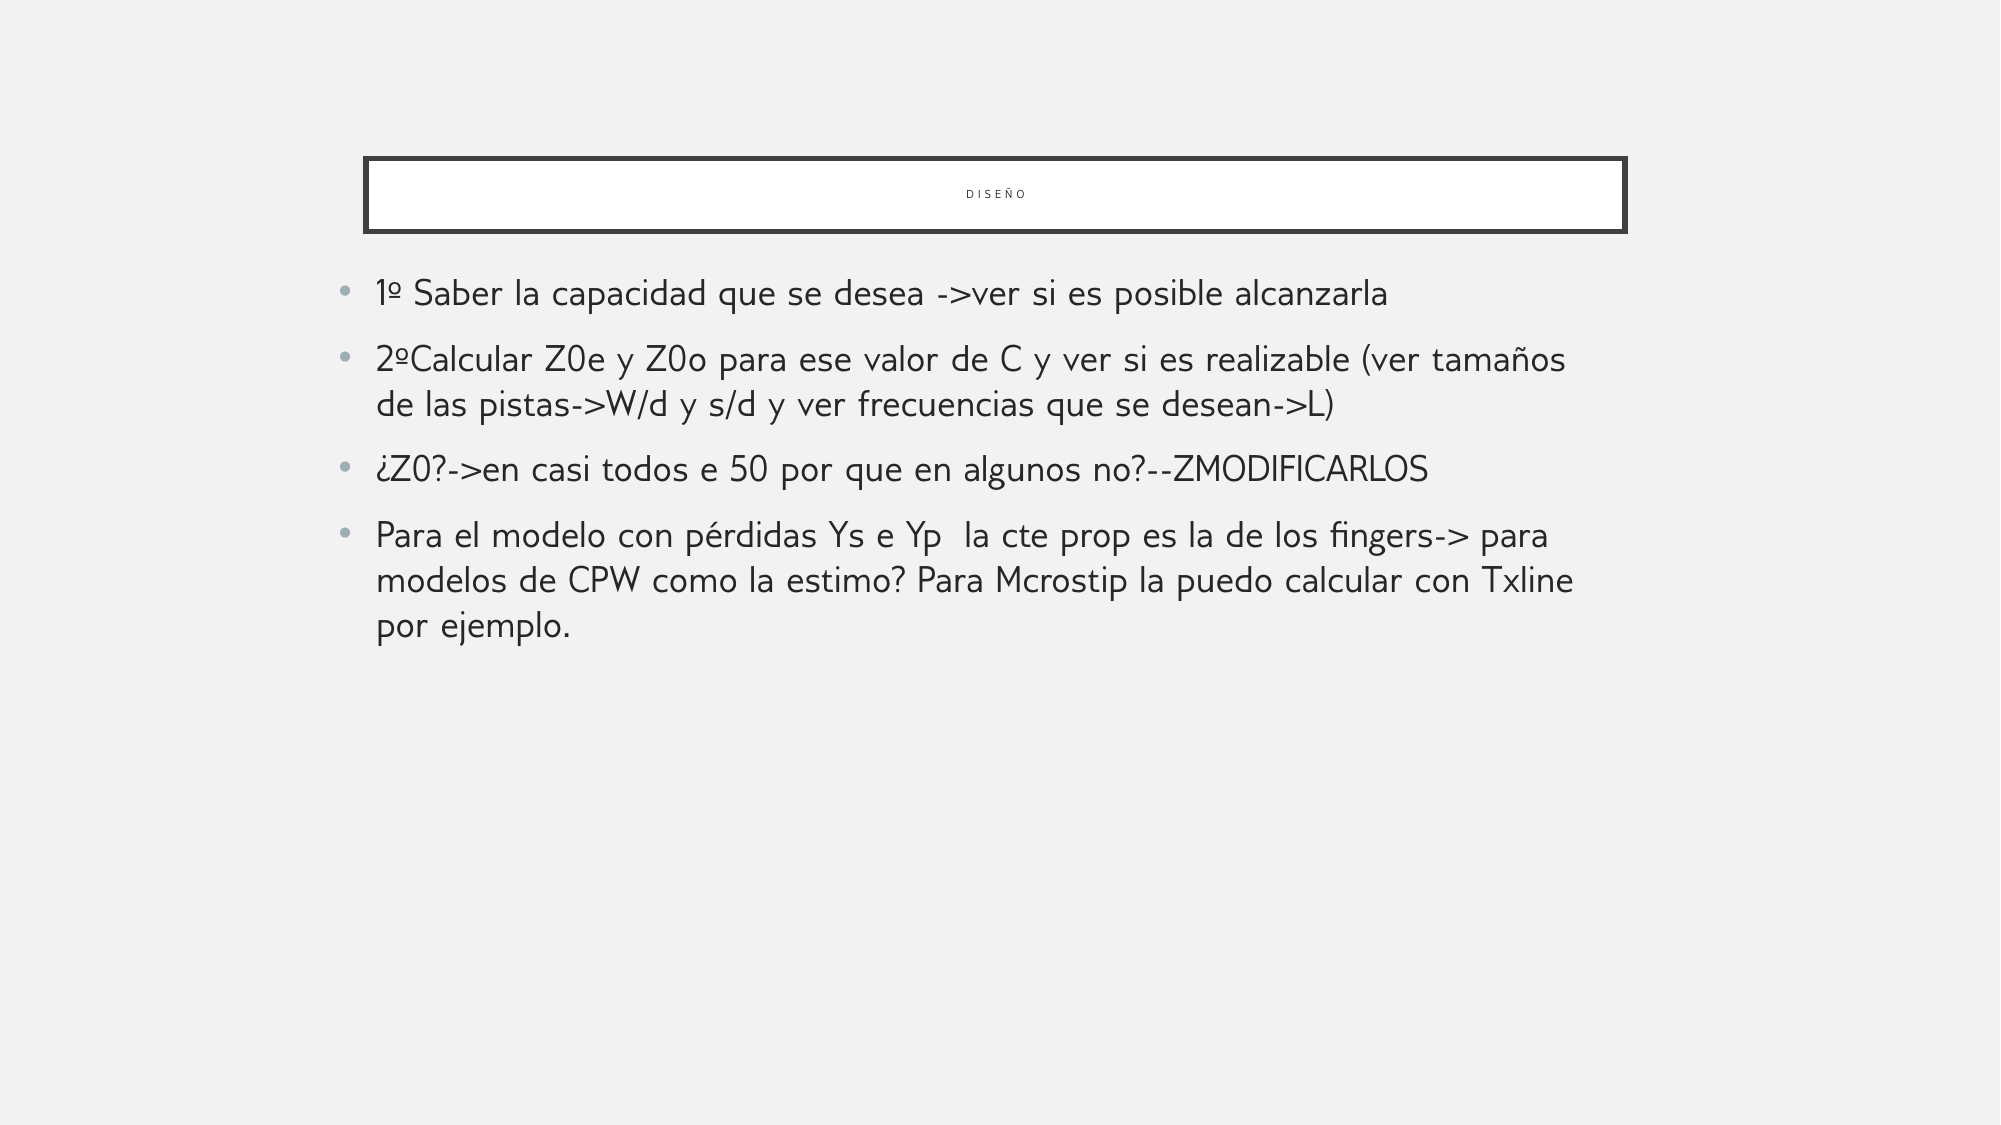

# Diseño
1º Saber la capacidad que se desea ->ver si es posible alcanzarla
2ºCalcular Z0e y Z0o para ese valor de C y ver si es realizable (ver tamaños de las pistas->W/d y s/d y ver frecuencias que se desean->L)
¿Z0?->en casi todos e 50 por que en algunos no?--ZMODIFICARLOS
Para el modelo con pérdidas Ys e Yp  la cte prop es la de los fingers-> para modelos de CPW como la estimo? Para Mcrostip la puedo calcular con Txline por ejemplo.